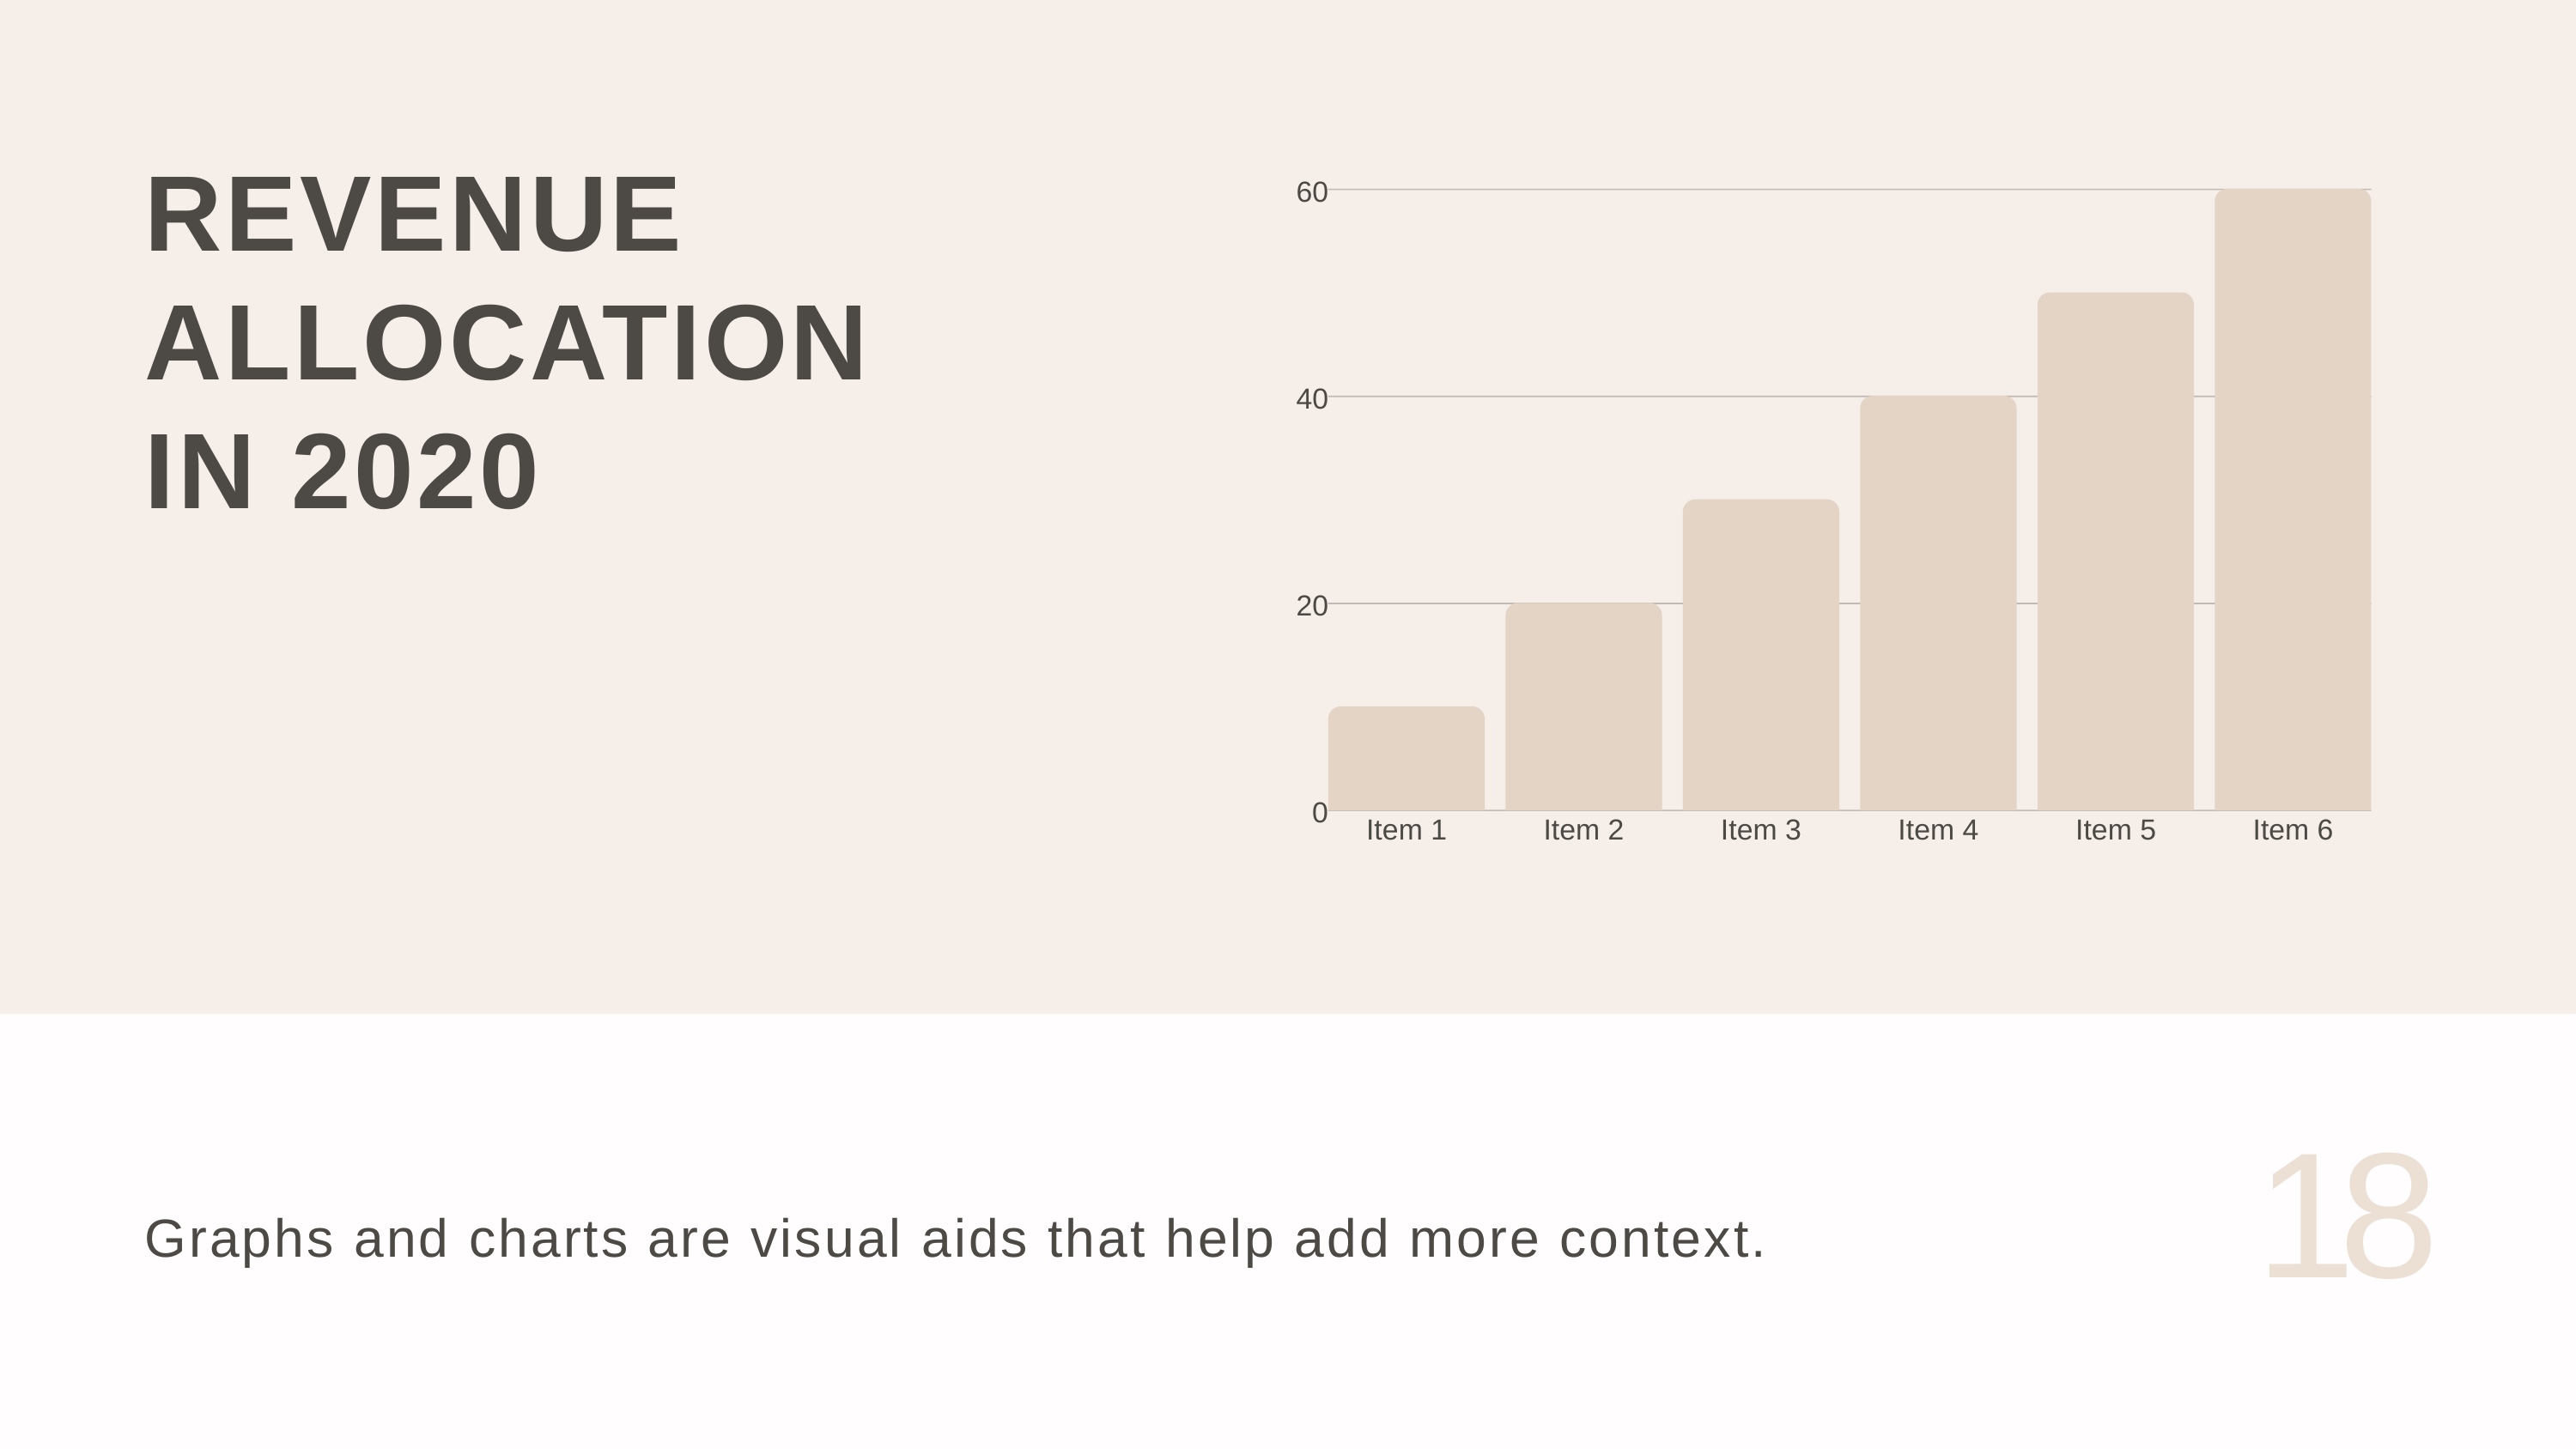

REVENUE ALLOCATION
IN 2020
60

40
20
0
Item 1
Item 2
Item 3
Item 4
Item 5
Item 6
18
Graphs and charts are visual aids that help add more context.